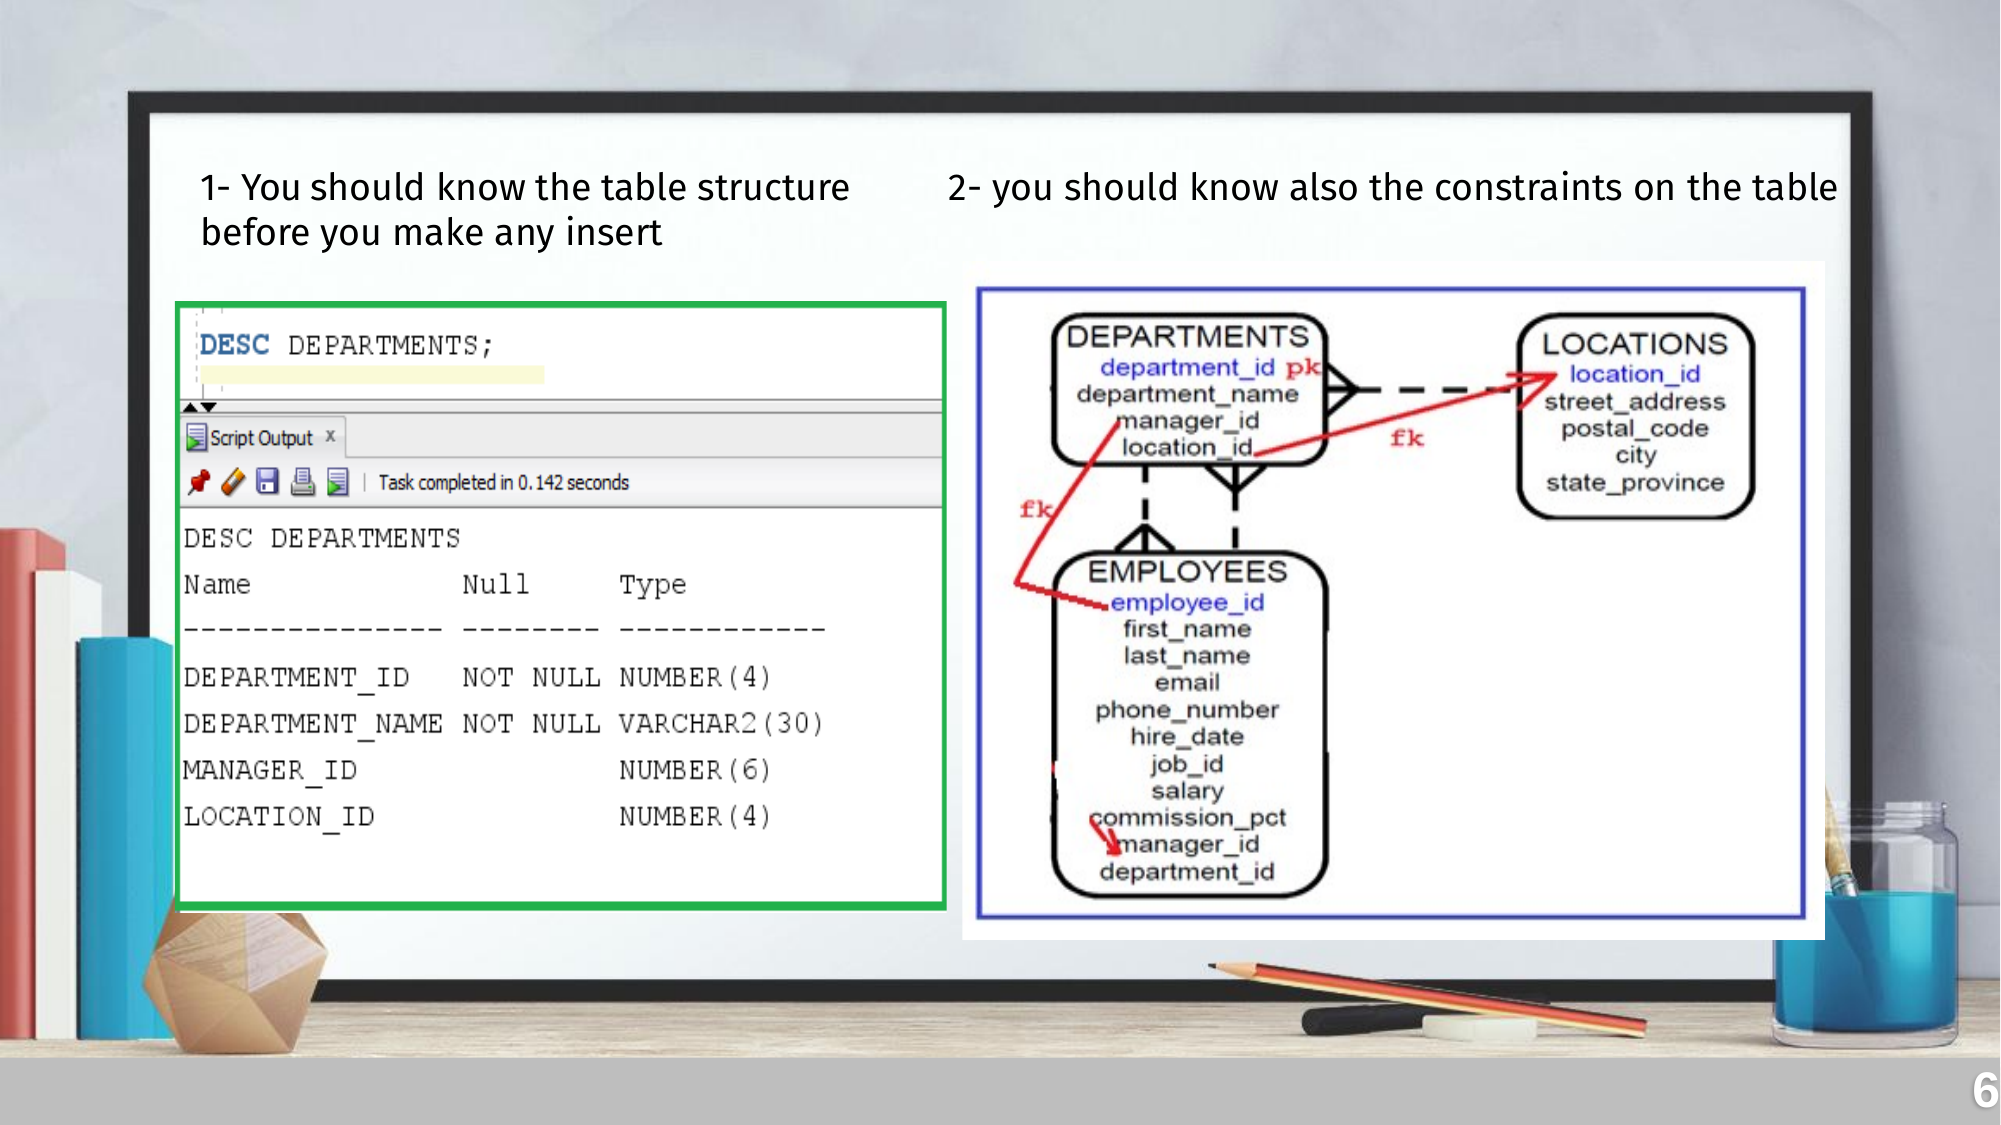

2- you should know also the constraints on the table
1- You should know the table structure before you make any insert

6